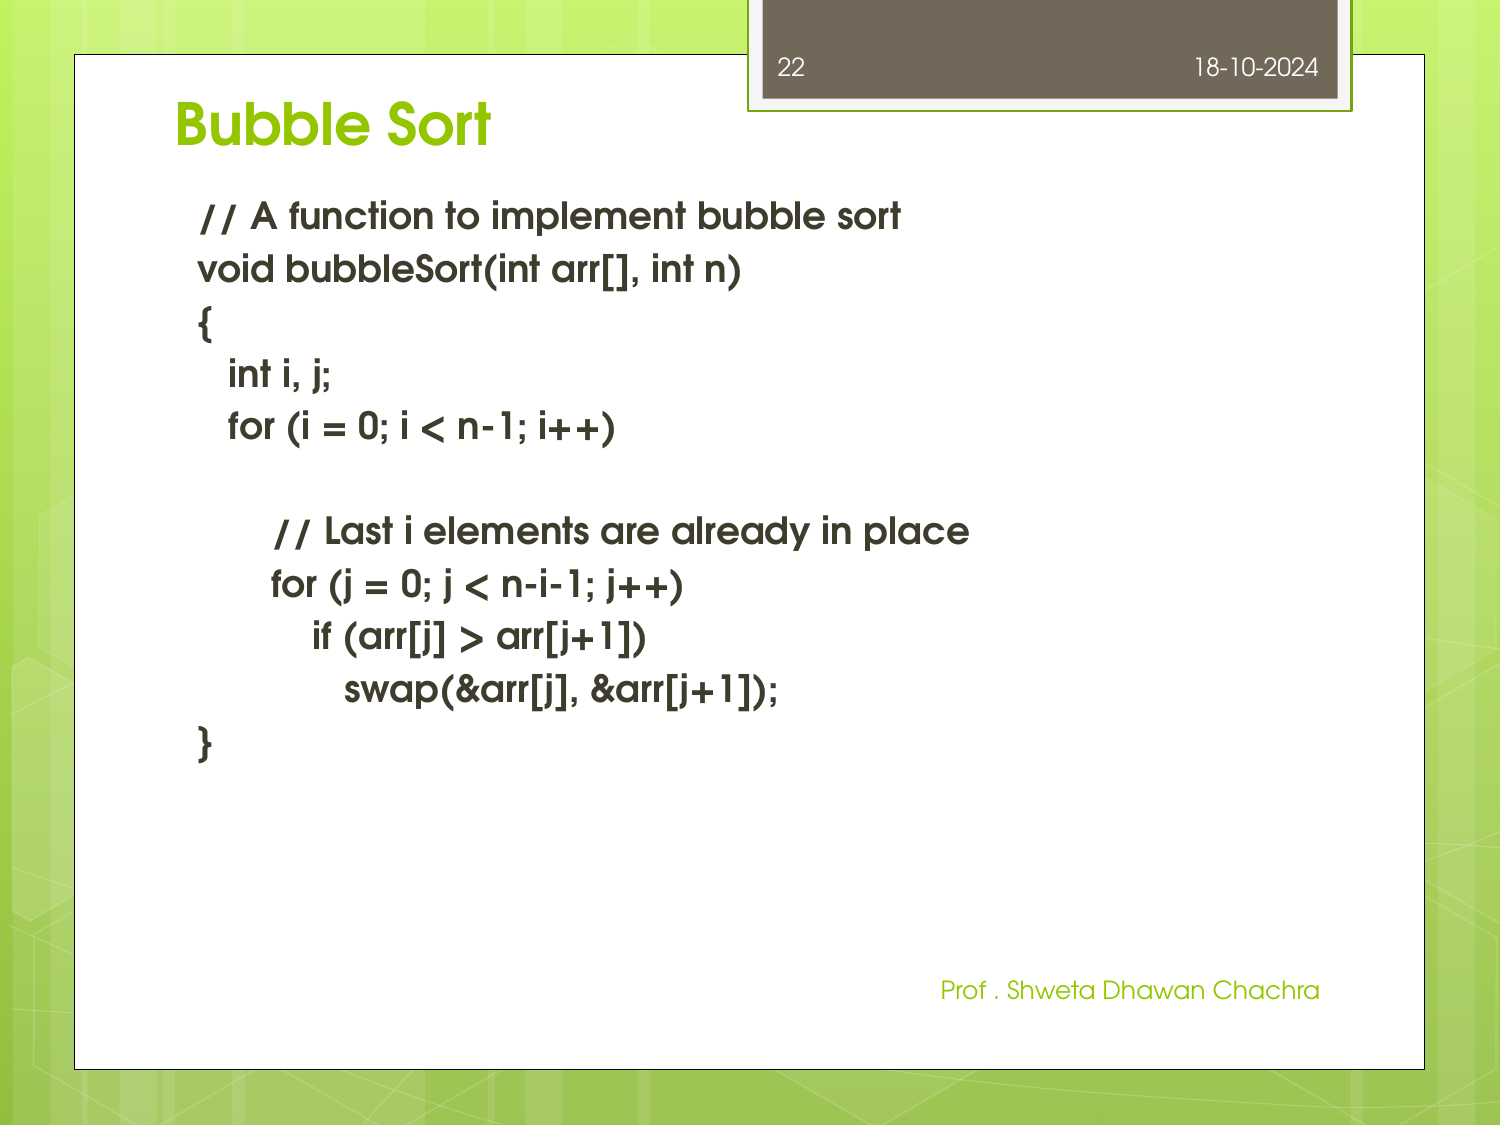

22
18-10-2024
# Bubble Sort
// A function to implement bubble sort
void bubbleSort(int arr[], int n)
{
   int i, j;
   for (i = 0; i < n-1; i++)

       // Last i elements are already in place
       for (j = 0; j < n-i-1; j++)
           if (arr[j] > arr[j+1])
              swap(&arr[j], &arr[j+1]);
}

Prof . Shweta Dhawan Chachra